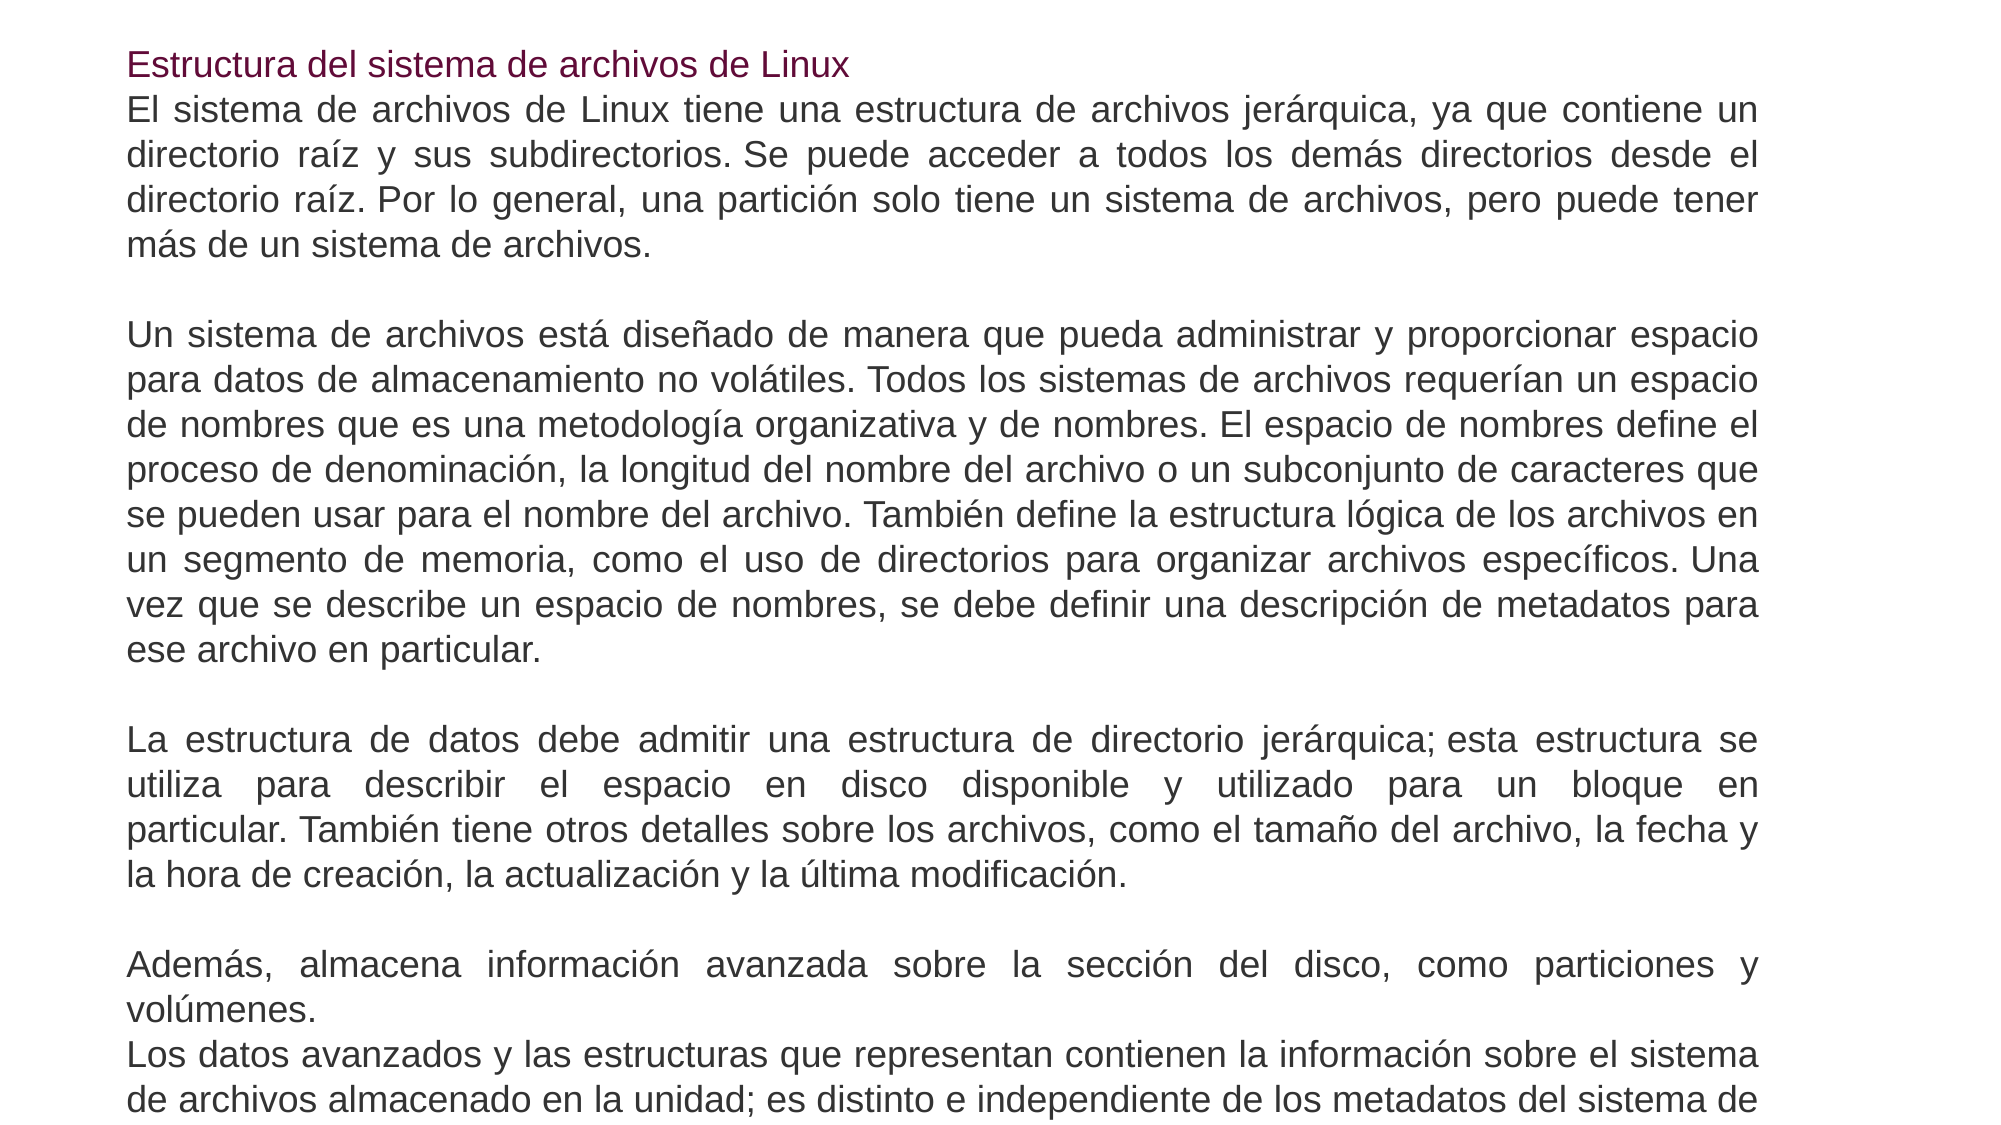

Estructura del sistema de archivos de Linux
El sistema de archivos de Linux tiene una estructura de archivos jerárquica, ya que contiene un directorio raíz y sus subdirectorios. Se puede acceder a todos los demás directorios desde el directorio raíz. Por lo general, una partición solo tiene un sistema de archivos, pero puede tener más de un sistema de archivos.

Un sistema de archivos está diseñado de manera que pueda administrar y proporcionar espacio para datos de almacenamiento no volátiles. Todos los sistemas de archivos requerían un espacio de nombres que es una metodología organizativa y de nombres. El espacio de nombres define el proceso de denominación, la longitud del nombre del archivo o un subconjunto de caracteres que se pueden usar para el nombre del archivo. También define la estructura lógica de los archivos en un segmento de memoria, como el uso de directorios para organizar archivos específicos. Una vez que se describe un espacio de nombres, se debe definir una descripción de metadatos para ese archivo en particular.

La estructura de datos debe admitir una estructura de directorio jerárquica; esta estructura se utiliza para describir el espacio en disco disponible y utilizado para un bloque en particular. También tiene otros detalles sobre los archivos, como el tamaño del archivo, la fecha y la hora de creación, la actualización y la última modificación.

Además, almacena información avanzada sobre la sección del disco, como particiones y volúmenes.
Los datos avanzados y las estructuras que representan contienen la información sobre el sistema de archivos almacenado en la unidad; es distinto e independiente de los metadatos del sistema de archivos.
El sistema de archivos de Linux contiene una arquitectura de implementación de software de sistema de archivos de dos partes. Considere la siguiente imagen: